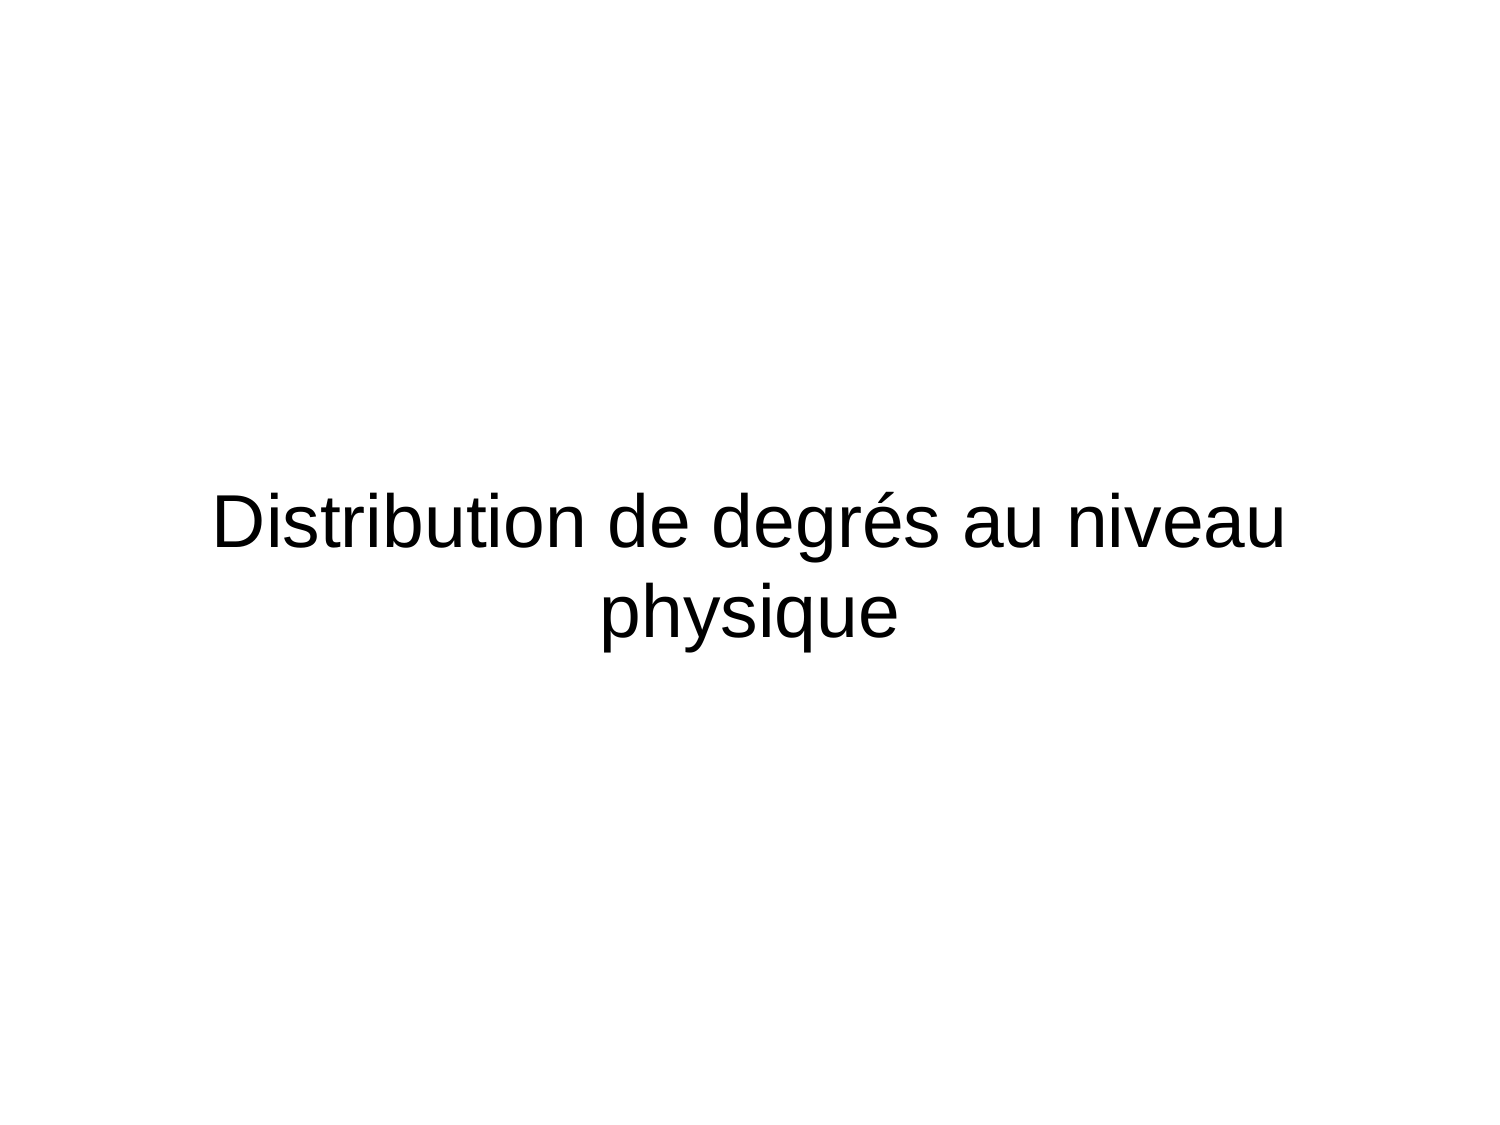

# Distribution de degrés au niveau physique